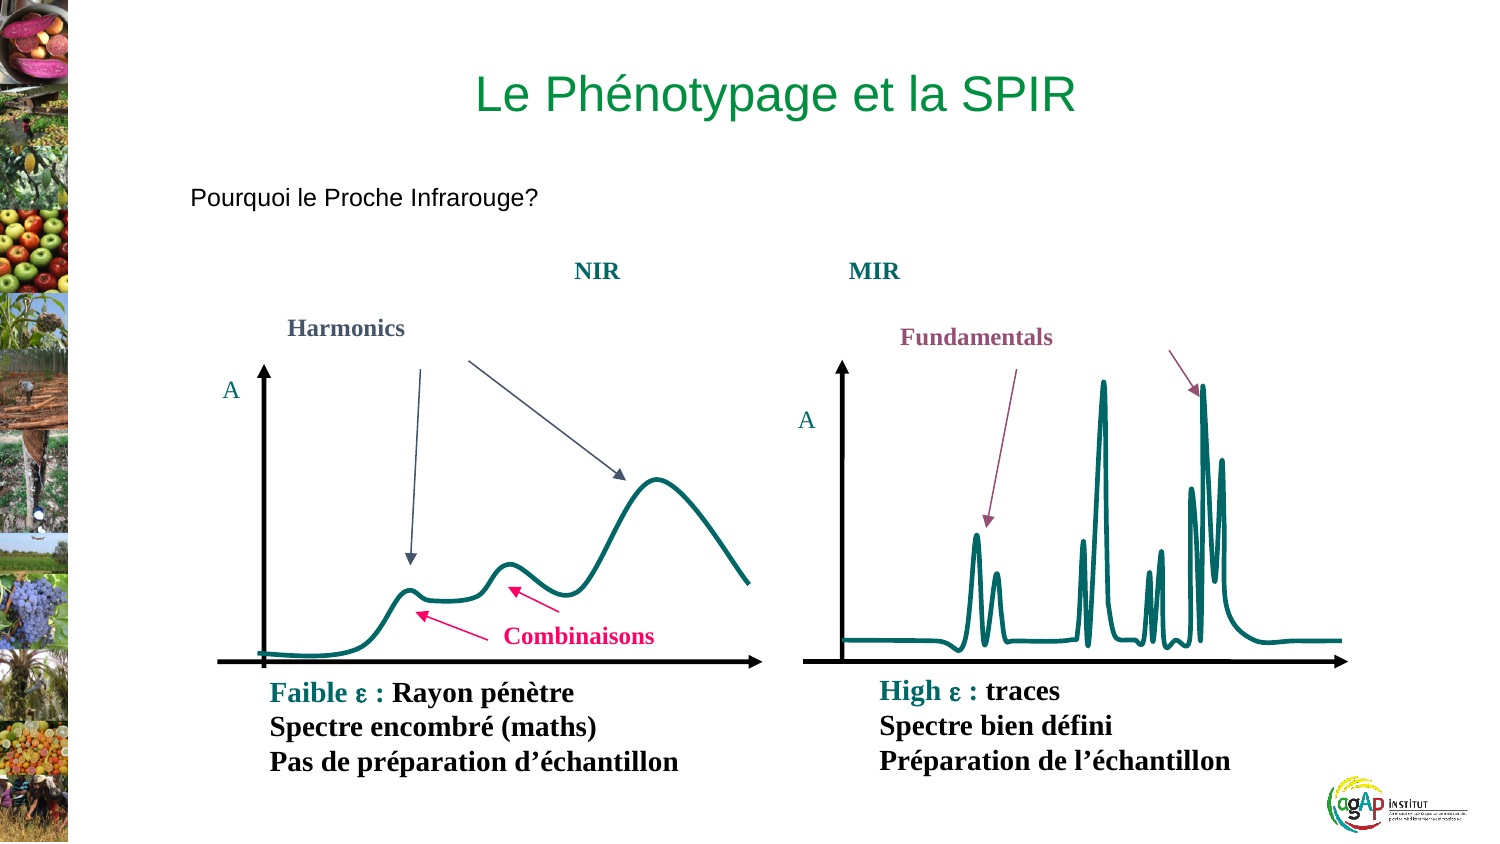

Le Phénotypage et la SPIR
Pourquoi le Proche Infrarouge?

NIR
MIR
Harmonics
Fundamentals

A

A

Combinaisons

High ε : traces
Spectre bien défini
Préparation de l’échantillon
Faible ε : Rayon pénètre
Spectre encombré (maths)
Pas de préparation d’échantillon